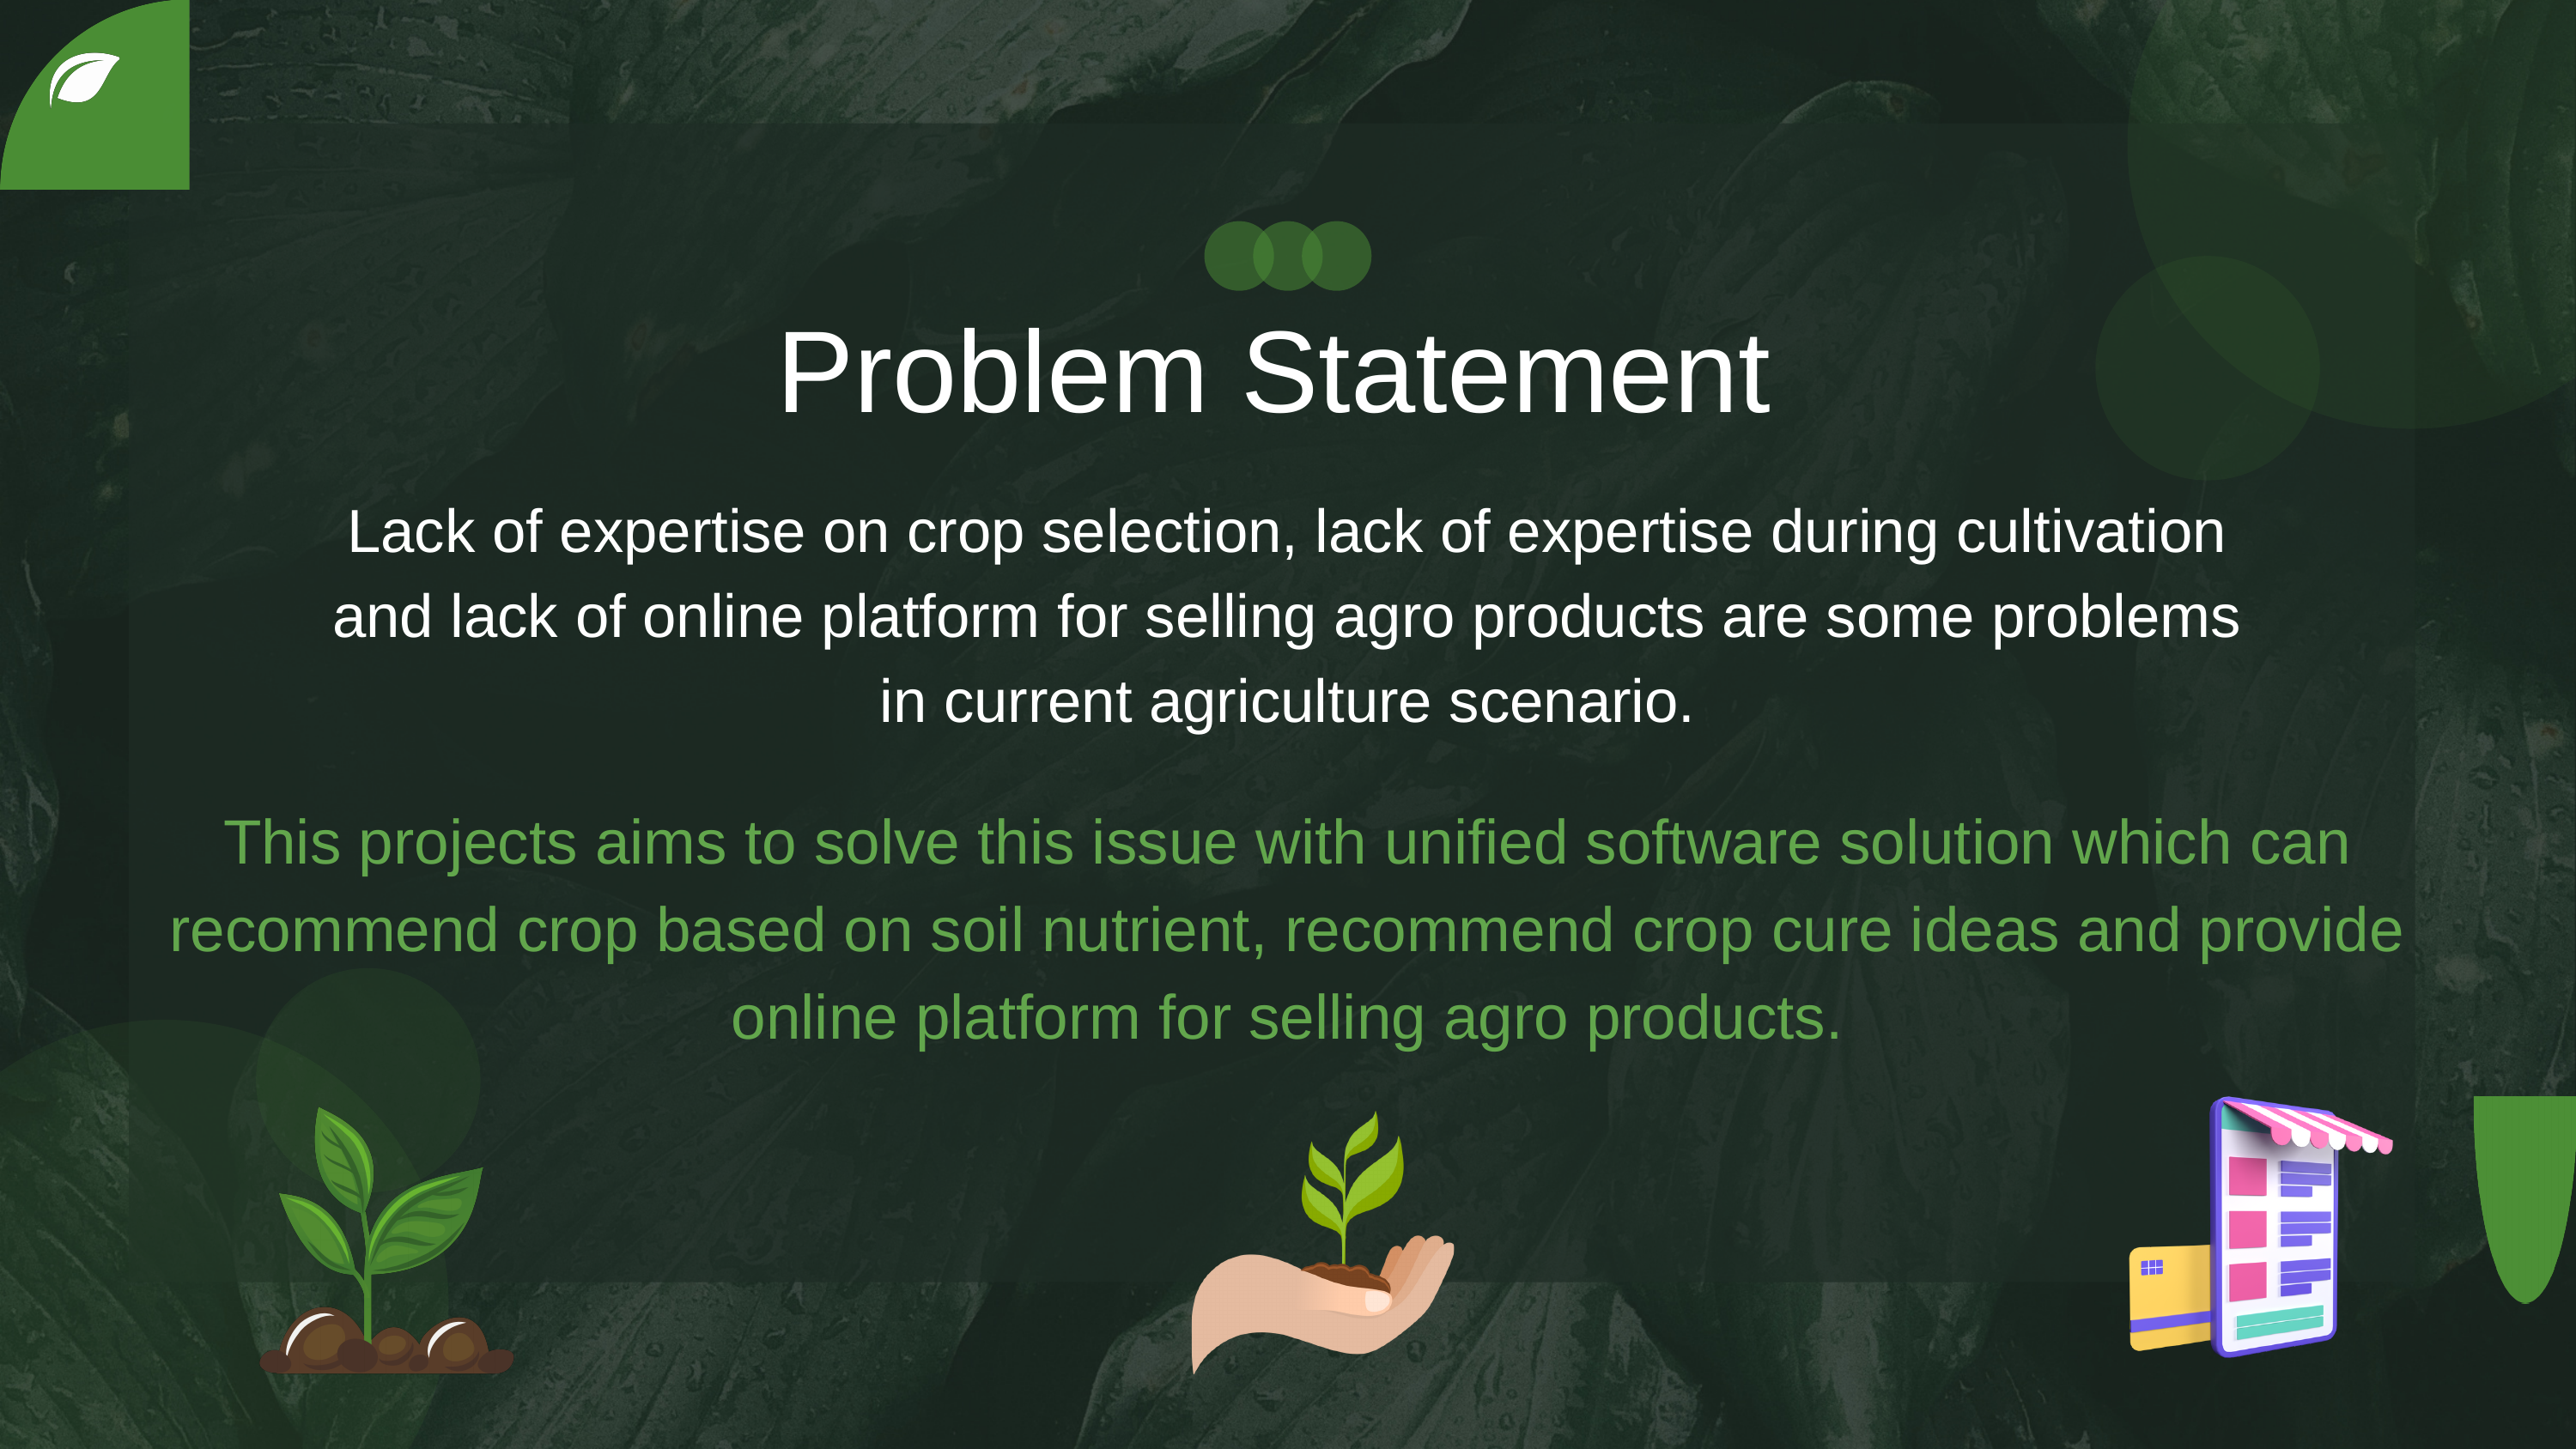

Problem Statement
Lack of expertise on crop selection, lack of expertise during cultivation and lack of online platform for selling agro products are some problems in current agriculture scenario.
This projects aims to solve this issue with unified software solution which can recommend crop based on soil nutrient, recommend crop cure ideas and provide online platform for selling agro products.